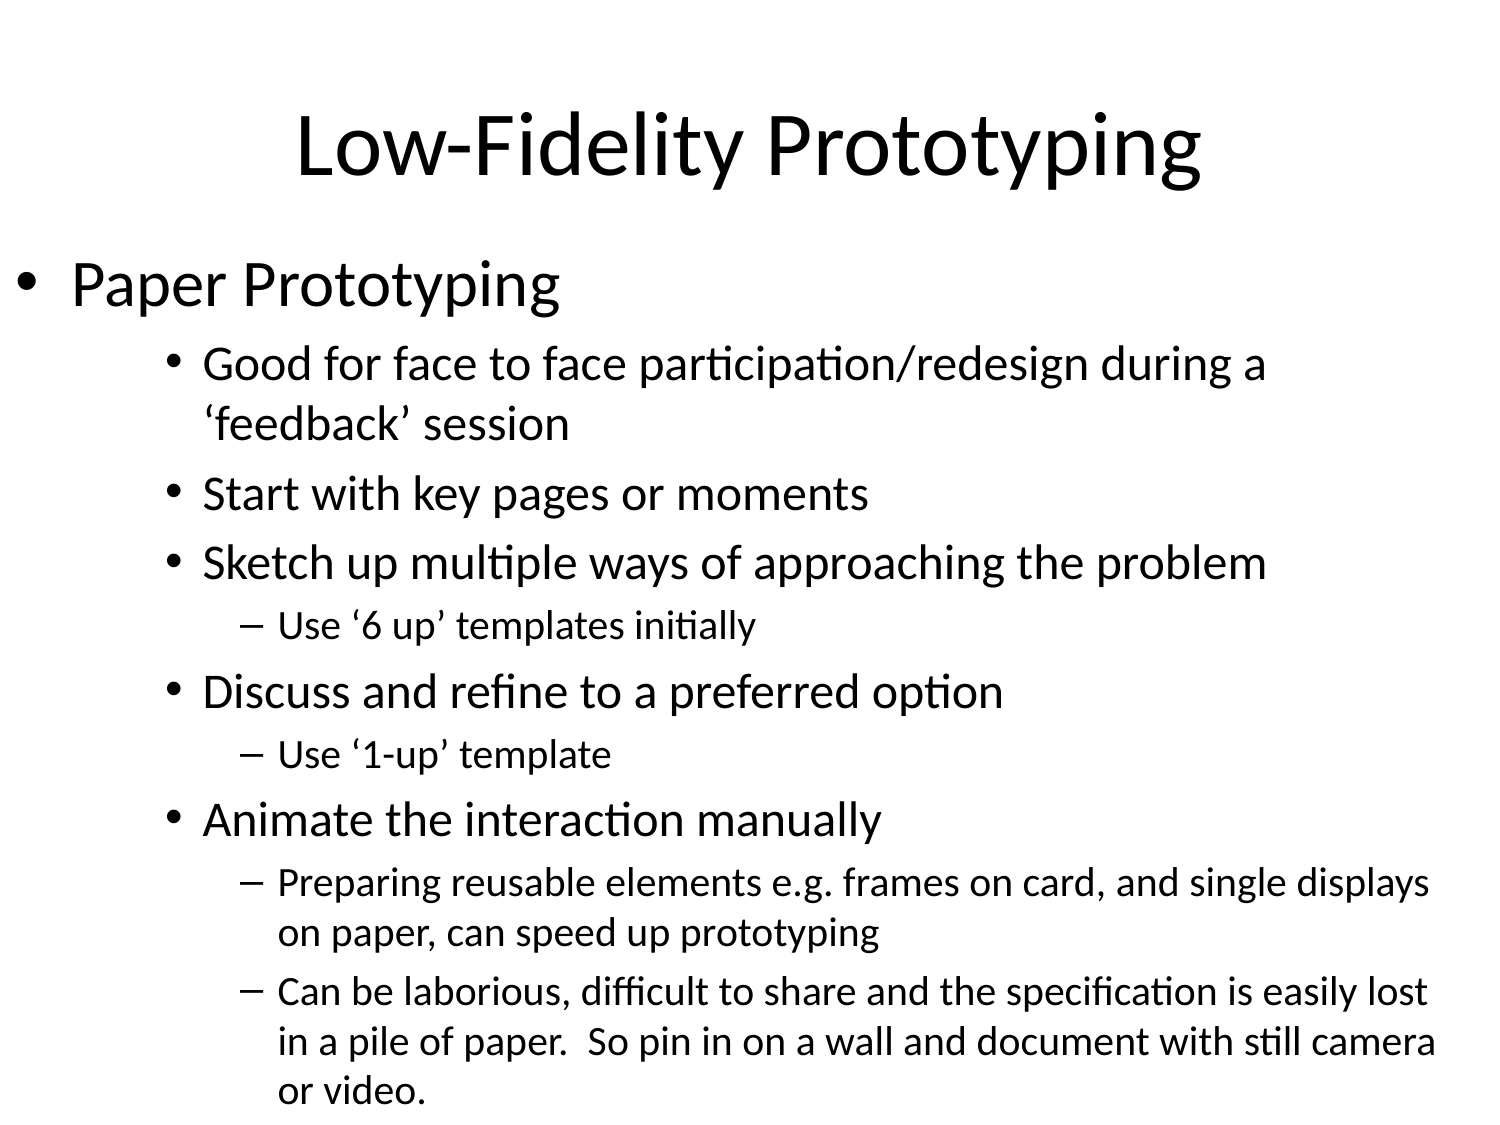

# Low-Fidelity Prototyping
Paper Prototyping
Good for face to face participation/redesign during a ‘feedback’ session
Start with key pages or moments
Sketch up multiple ways of approaching the problem
Use ‘6 up’ templates initially
Discuss and refine to a preferred option
Use ‘1-up’ template
Animate the interaction manually
Preparing reusable elements e.g. frames on card, and single displays on paper, can speed up prototyping
Can be laborious, difficult to share and the specification is easily lost in a pile of paper.  So pin in on a wall and document with still camera or video.